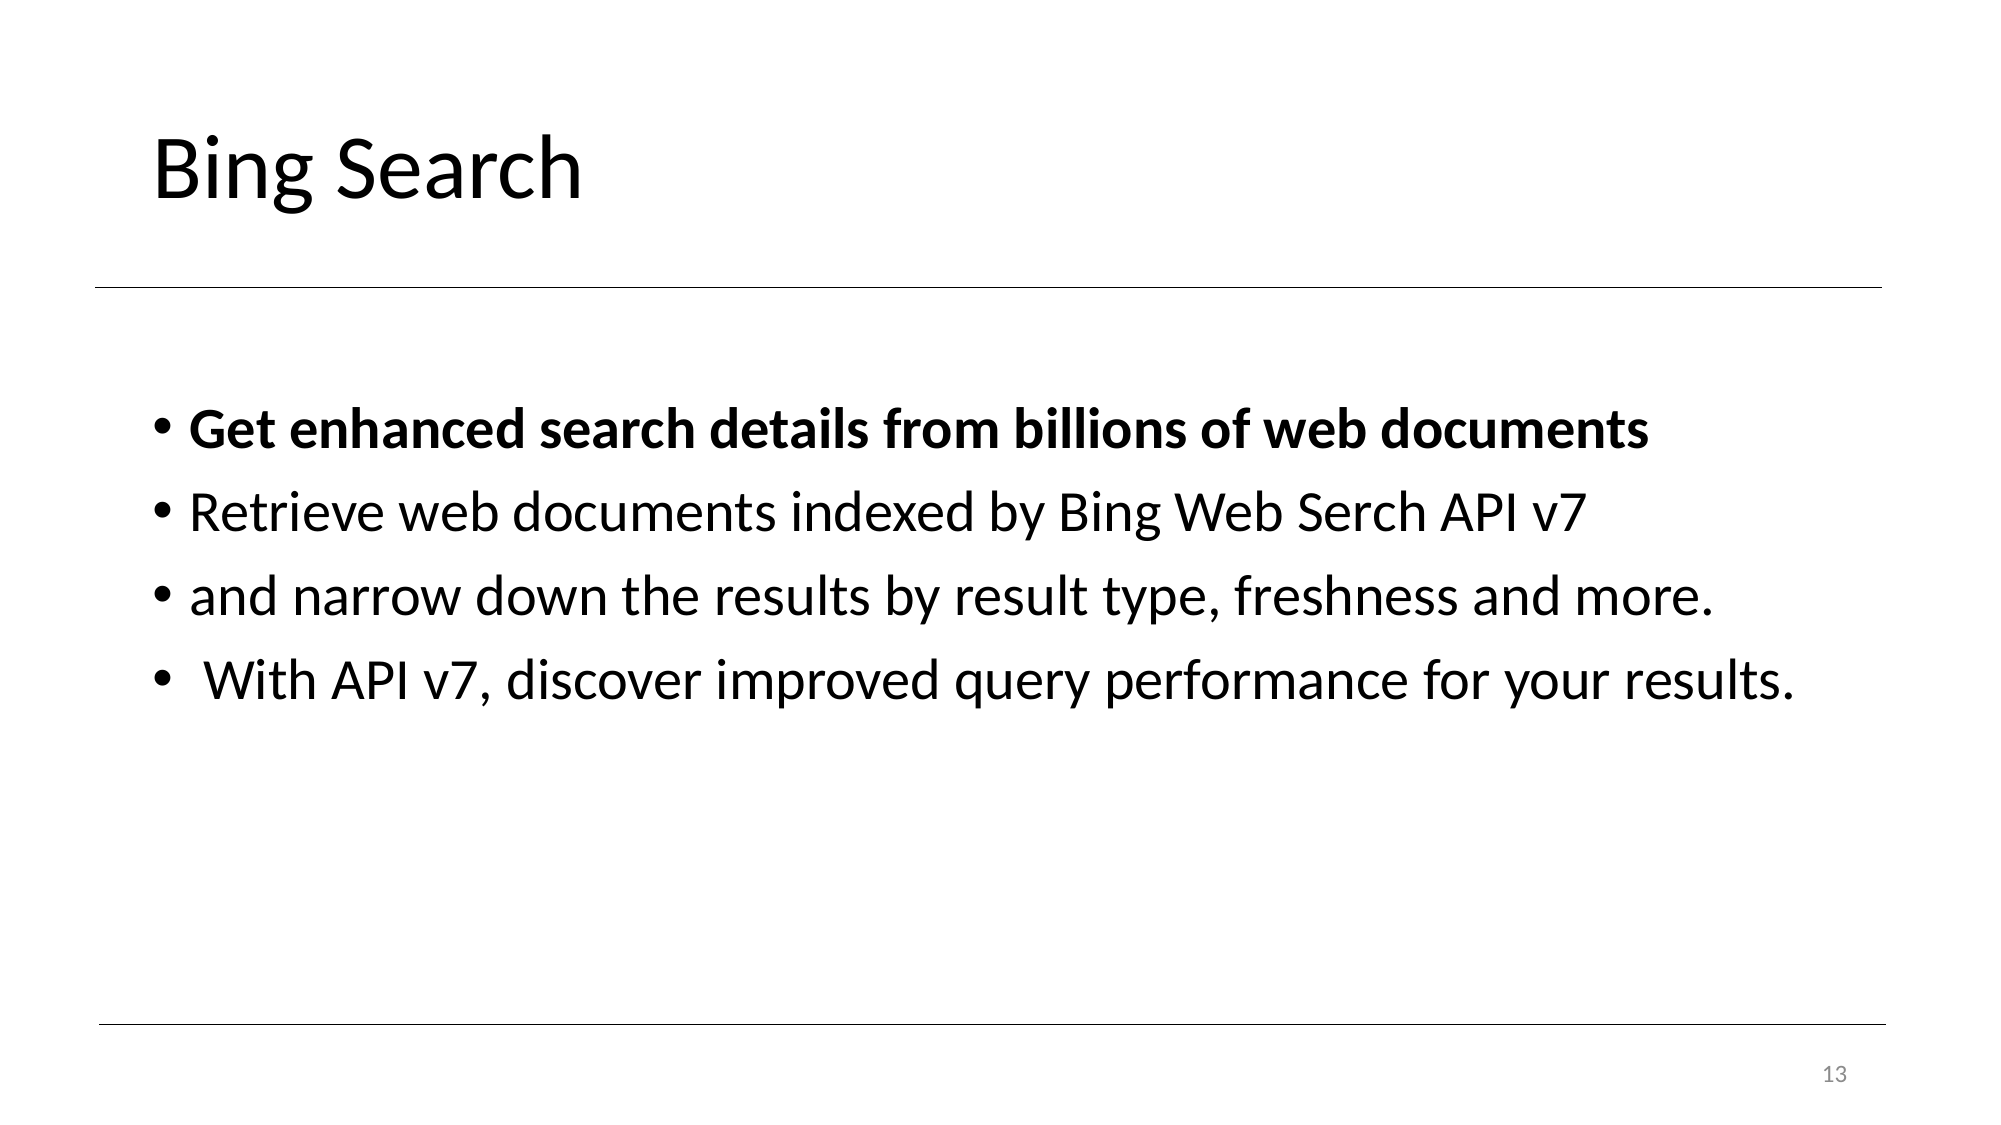

# Bing Search

Get enhanced search details from billions of web documents
Retrieve web documents indexed by Bing Web Serch API v7
and narrow down the results by result type, freshness and more.
 With API v7, discover improved query performance for your results.

13